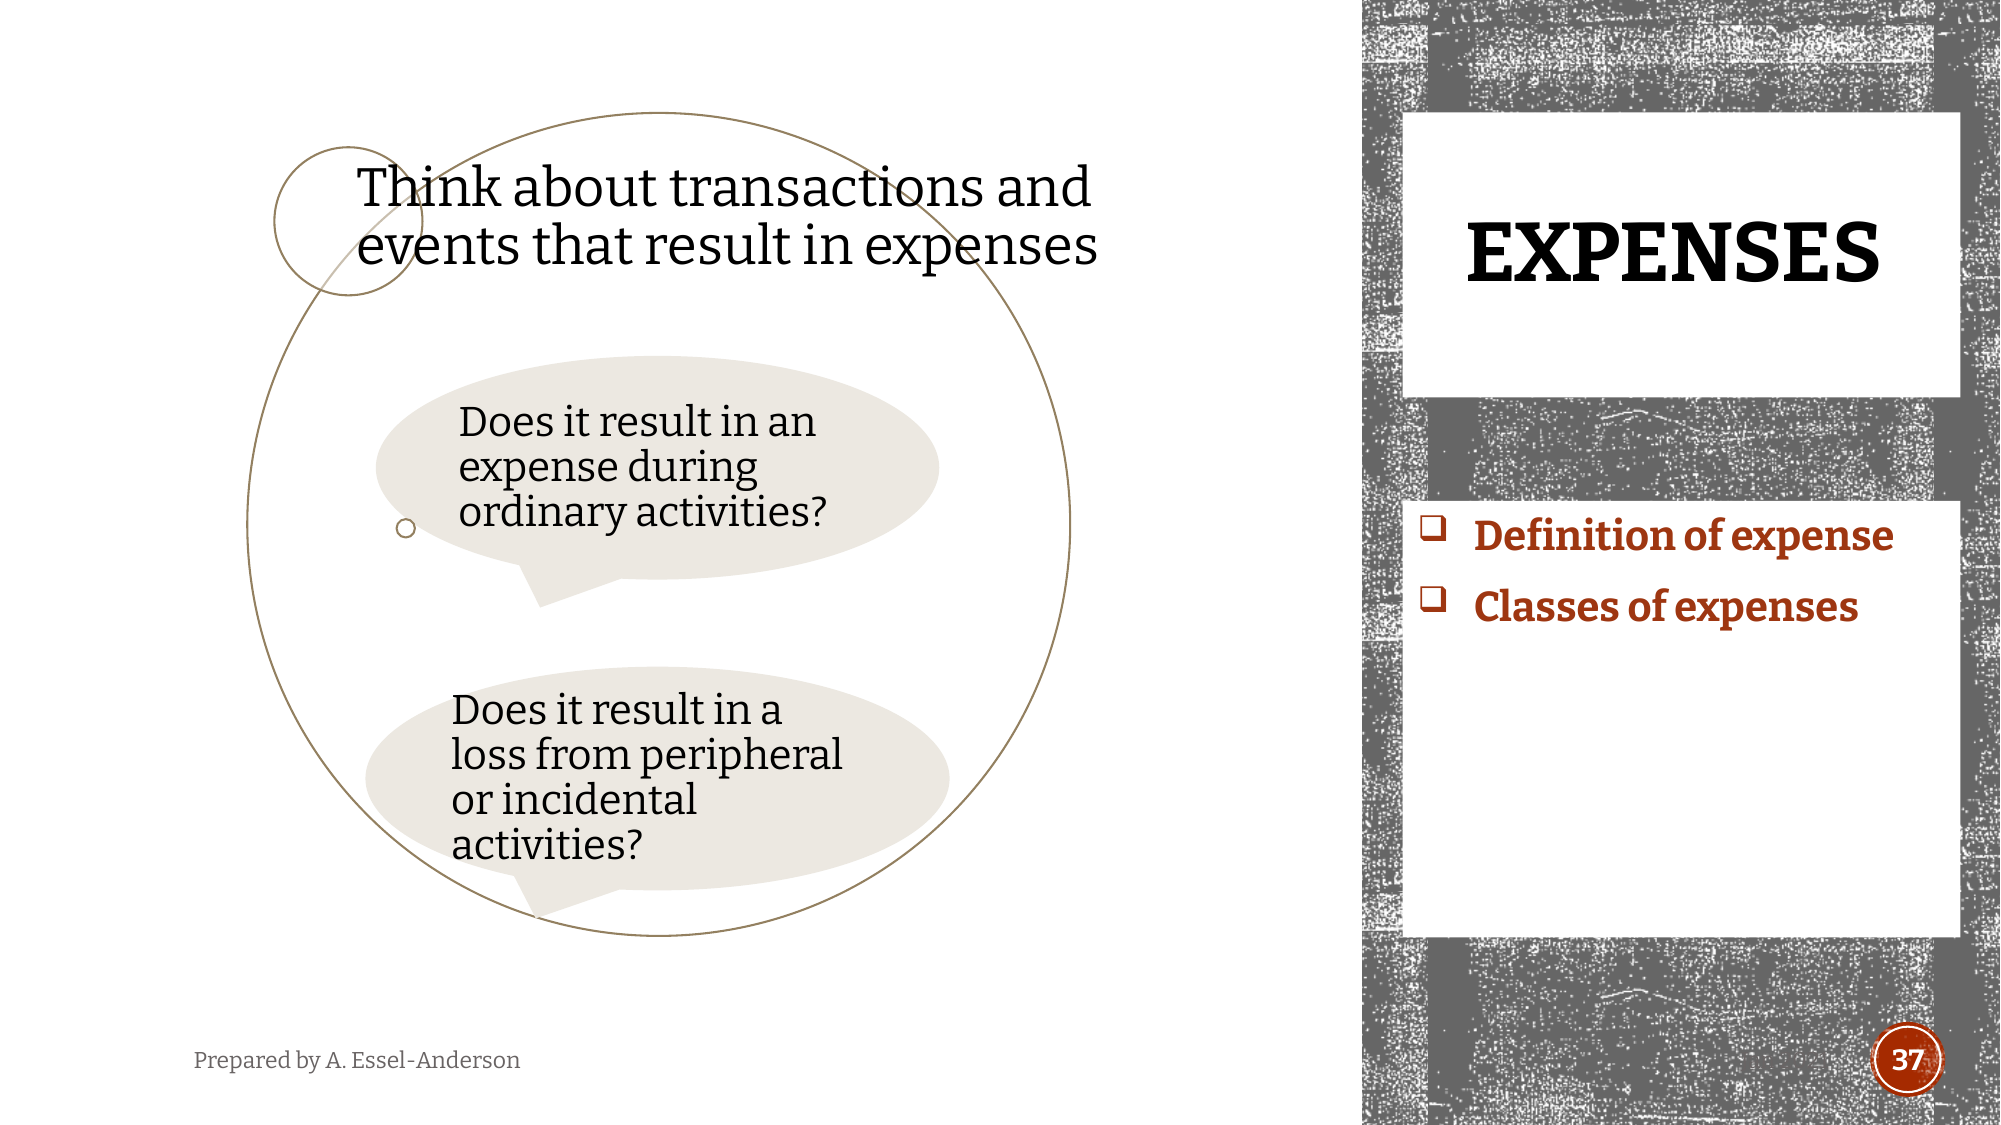

Think about transactions and events that result in expenses
Does it result in an expense during ordinary activities?
Does it result in a loss from peripheral or incidental activities?
# Expenses
Definition of expense
Classes of expenses
Prepared by A. Essel-Anderson
Jan 2021
37